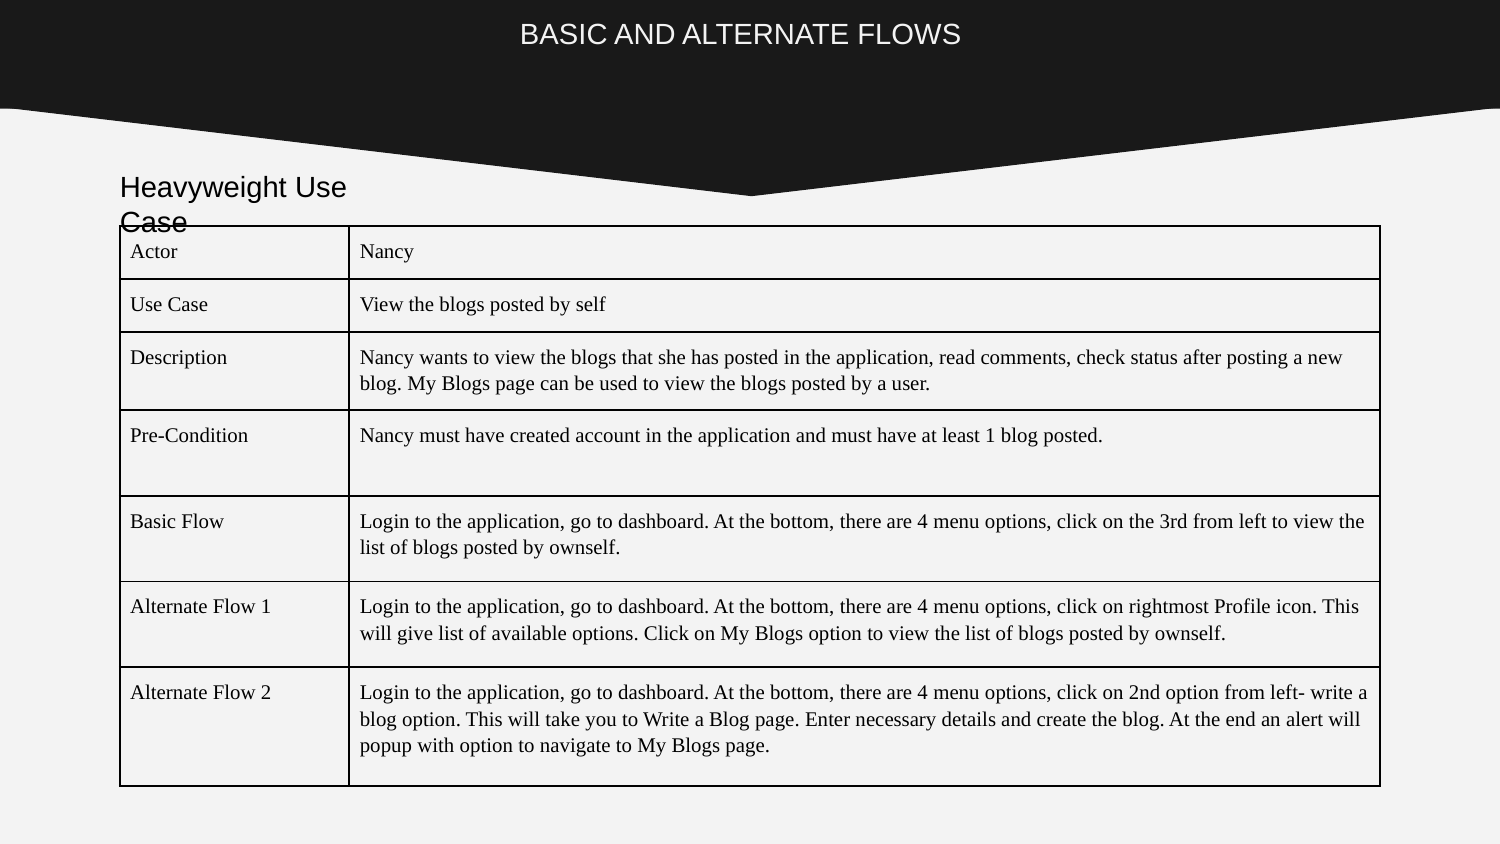

# BASIC AND ALTERNATE FLOWS
Heavyweight Use Case
| Actor | Nancy |
| --- | --- |
| Use Case | View the blogs posted by self |
| Description | Nancy wants to view the blogs that she has posted in the application, read comments, check status after posting a new blog. My Blogs page can be used to view the blogs posted by a user. |
| Pre-Condition | Nancy must have created account in the application and must have at least 1 blog posted. |
| Basic Flow | Login to the application, go to dashboard. At the bottom, there are 4 menu options, click on the 3rd from left to view the list of blogs posted by ownself. |
| Alternate Flow 1 | Login to the application, go to dashboard. At the bottom, there are 4 menu options, click on rightmost Profile icon. This will give list of available options. Click on My Blogs option to view the list of blogs posted by ownself. |
| Alternate Flow 2 | Login to the application, go to dashboard. At the bottom, there are 4 menu options, click on 2nd option from left- write a blog option. This will take you to Write a Blog page. Enter necessary details and create the blog. At the end an alert will popup with option to navigate to My Blogs page. |